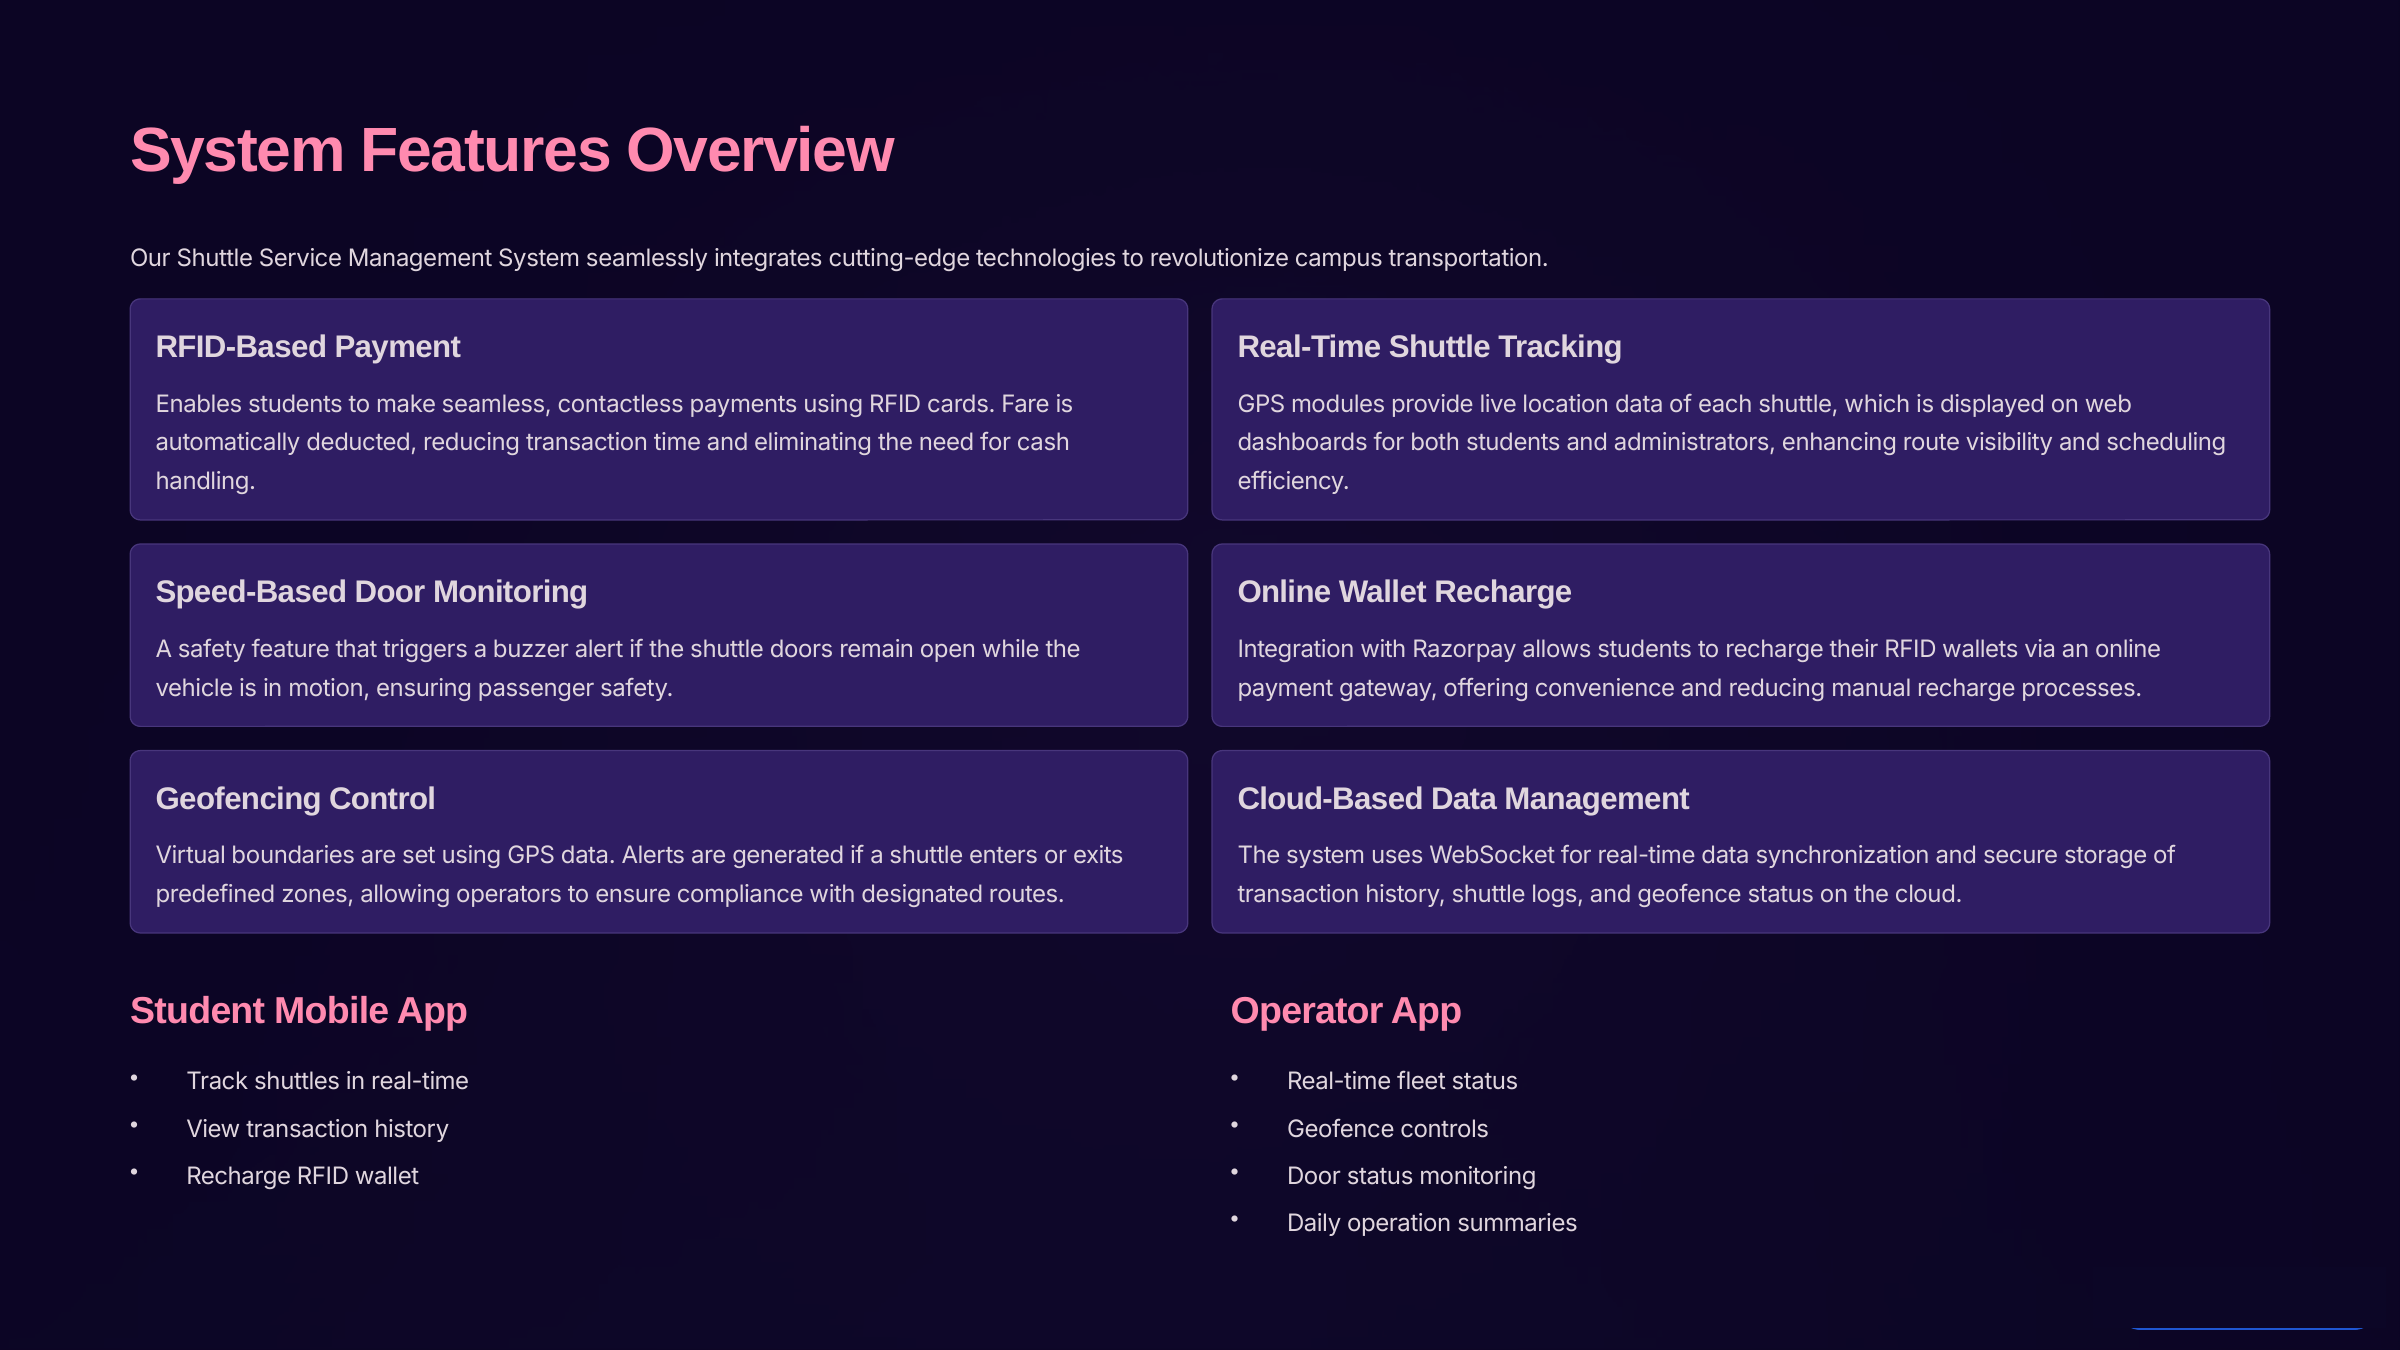

System Features Overview
Our Shuttle Service Management System seamlessly integrates cutting-edge technologies to revolutionize campus transportation.

RFID-Based Payment
Real-Time Shuttle Tracking
Enables students to make seamless, contactless payments using RFID cards. Fare is automatically deducted, reducing transaction time and eliminating the need for cash handling.
GPS modules provide live location data of each shuttle, which is displayed on web dashboards for both students and administrators, enhancing route visibility and scheduling efficiency.

Speed-Based Door Monitoring
Online Wallet Recharge
A safety feature that triggers a buzzer alert if the shuttle doors remain open while the vehicle is in motion, ensuring passenger safety.
Integration with Razorpay allows students to recharge their RFID wallets via an online payment gateway, offering convenience and reducing manual recharge processes.

Geofencing Control
Cloud-Based Data Management
Virtual boundaries are set using GPS data. Alerts are generated if a shuttle enters or exits predefined zones, allowing operators to ensure compliance with designated routes.
The system uses WebSocket for real-time data synchronization and secure storage of transaction history, shuttle logs, and geofence status on the cloud.
Student Mobile App
Operator App
Track shuttles in real-time
Real-time fleet status
View transaction history
Geofence controls
Recharge RFID wallet
Door status monitoring
Daily operation summaries